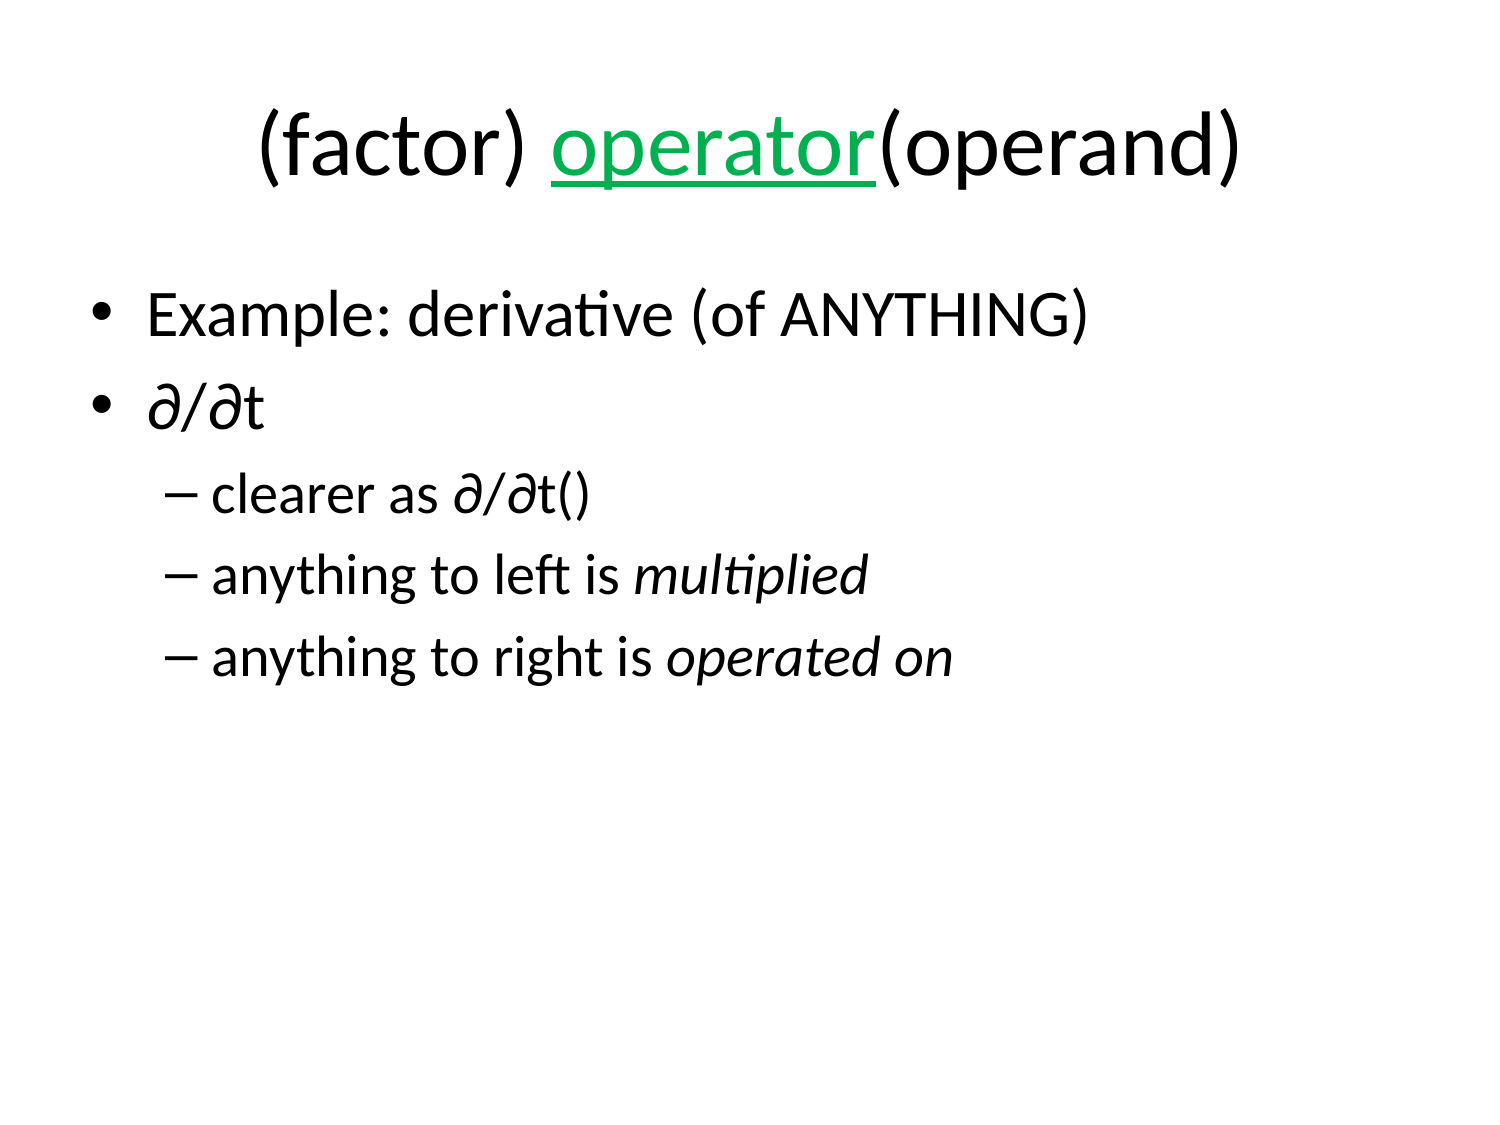

# (factor) operator(operand)
Example: derivative (of ANYTHING)
∂/∂t
clearer as ∂/∂t()
anything to left is multiplied
anything to right is operated on